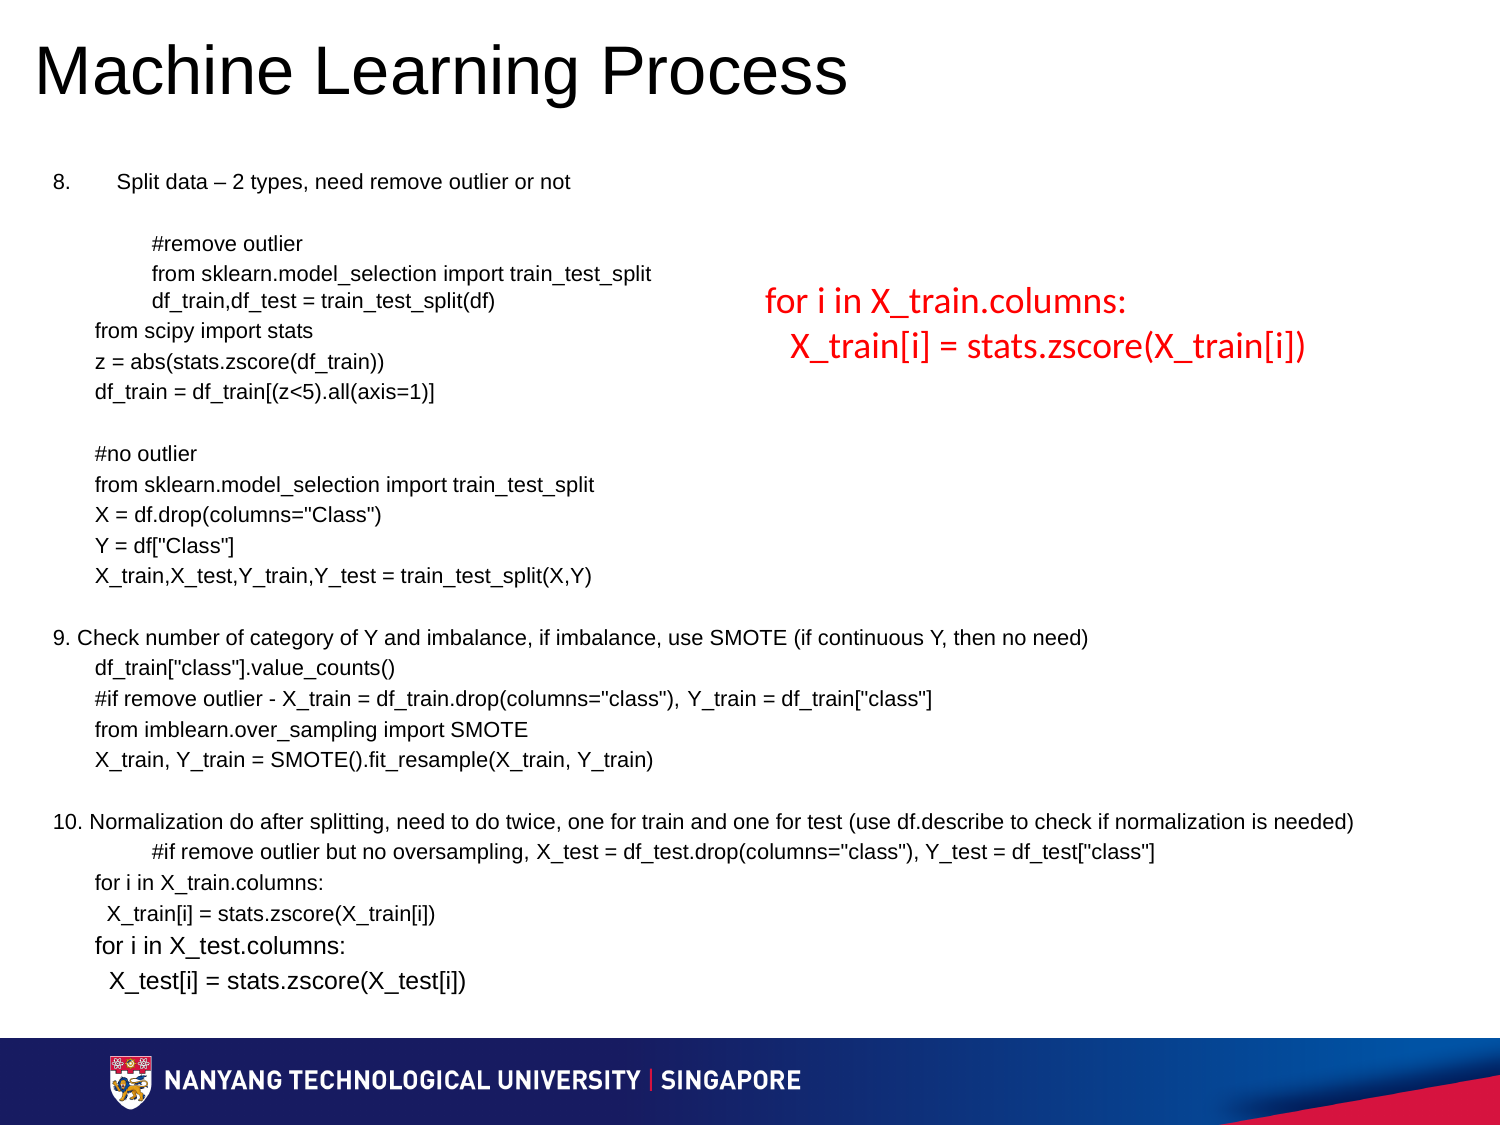

# Machine Learning Process
Split data – 2 types, need remove outlier or not

	#remove outlier
	from sklearn.model_selection import train_test_split
	df_train,df_test = train_test_split(df)
from scipy import stats
z = abs(stats.zscore(df_train))
df_train = df_train[(z<5).all(axis=1)]

#no outlier
from sklearn.model_selection import train_test_split
X = df.drop(columns="Class")
Y = df["Class"]
X_train,X_test,Y_train,Y_test = train_test_split(X,Y)

9. Check number of category of Y and imbalance, if imbalance, use SMOTE (if continuous Y, then no need)
df_train["class"].value_counts()
#if remove outlier - X_train = df_train.drop(columns="class"), Y_train = df_train["class"]
from imblearn.over_sampling import SMOTE
X_train, Y_train = SMOTE().fit_resample(X_train, Y_train)

10. Normalization do after splitting, need to do twice, one for train and one for test (use df.describe to check if normalization is needed)
	#if remove outlier but no oversampling, X_test = df_test.drop(columns="class"), Y_test = df_test["class"]
for i in X_train.columns:
  X_train[i] = stats.zscore(X_train[i])
for i in X_test.columns:
  X_test[i] = stats.zscore(X_test[i])
for i in X_train.columns:​
   X_train[i] = stats.zscore(X_train[i])